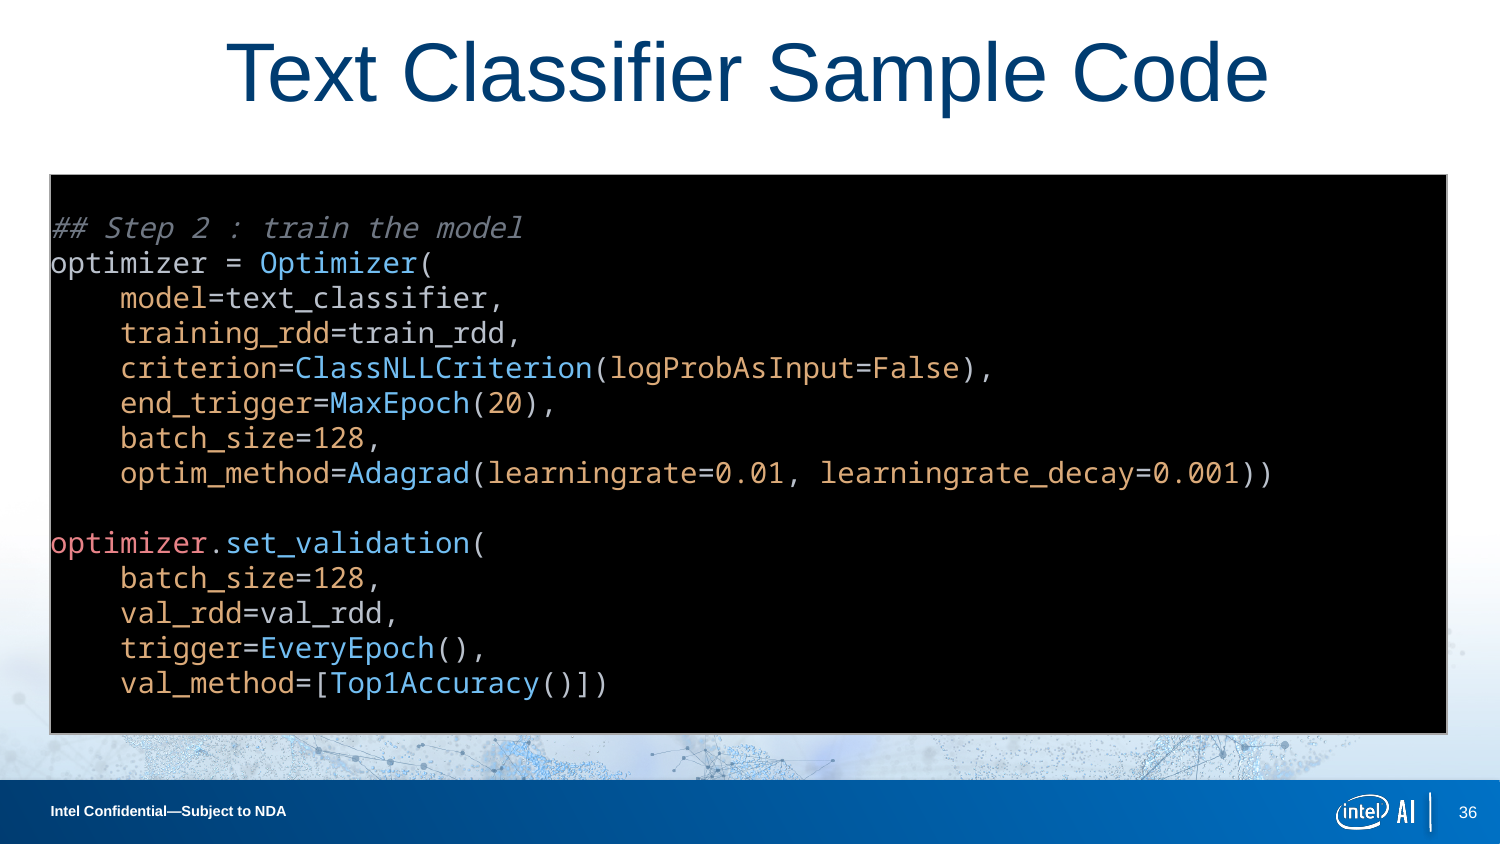

# Text Classifier Sample Code
 
## Step 2 : train the model
optimizer = Optimizer(
    model=text_classifier,
    training_rdd=train_rdd,
    criterion=ClassNLLCriterion(logProbAsInput=False),
    end_trigger=MaxEpoch(20),
    batch_size=128,
    optim_method=Adagrad(learningrate=0.01, learningrate_decay=0.001))
 
optimizer.set_validation(
    batch_size=128,
    val_rdd=val_rdd,
    trigger=EveryEpoch(),
    val_method=[Top1Accuracy()])